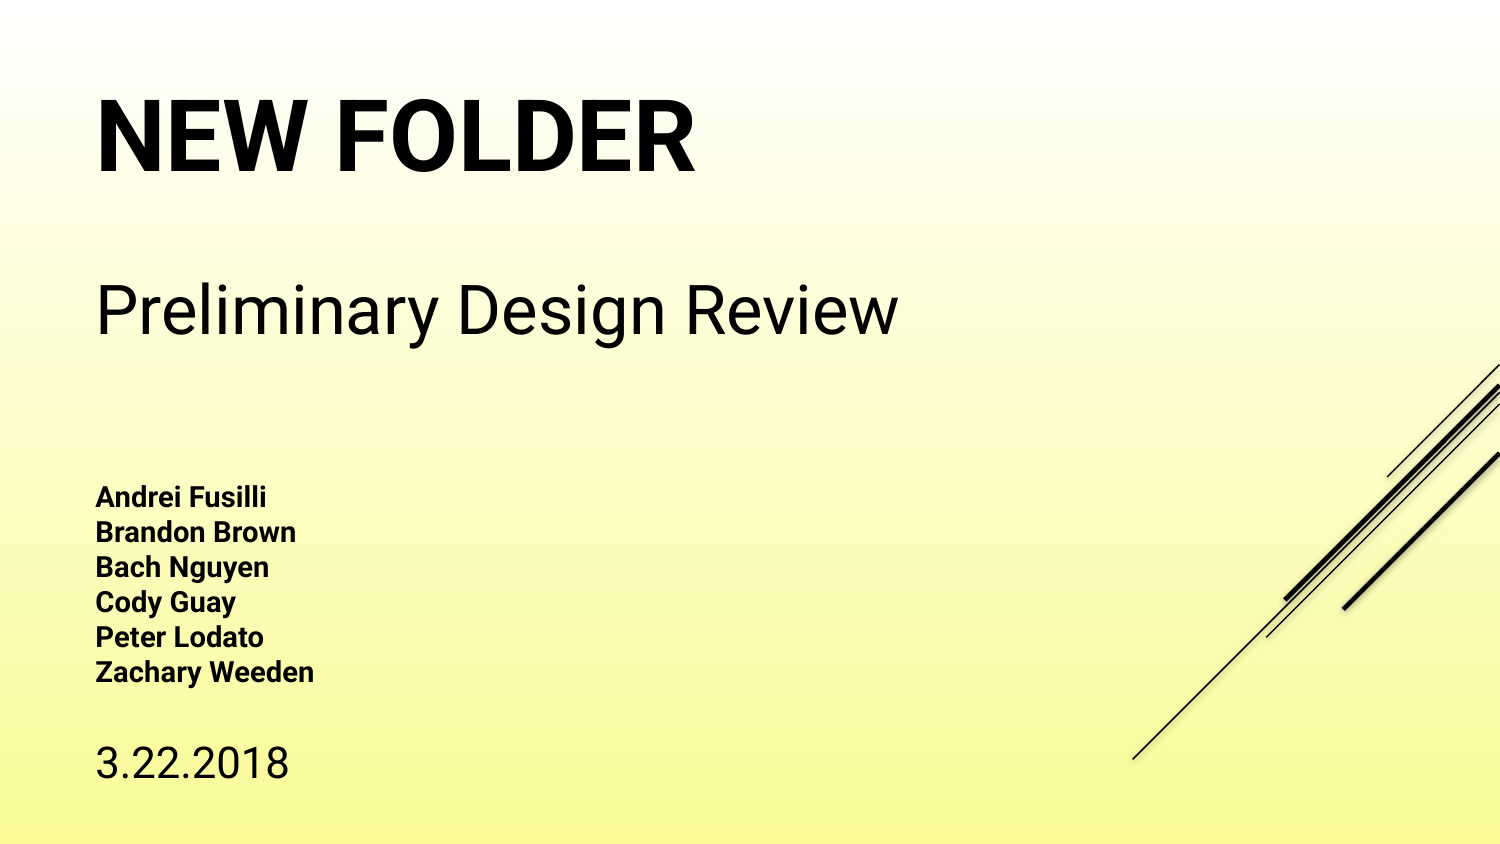

NEW FOLDER
Preliminary Design Review
Andrei Fusilli
Brandon Brown
Bach Nguyen
Cody Guay
Peter Lodato
Zachary Weeden
3.22.2018